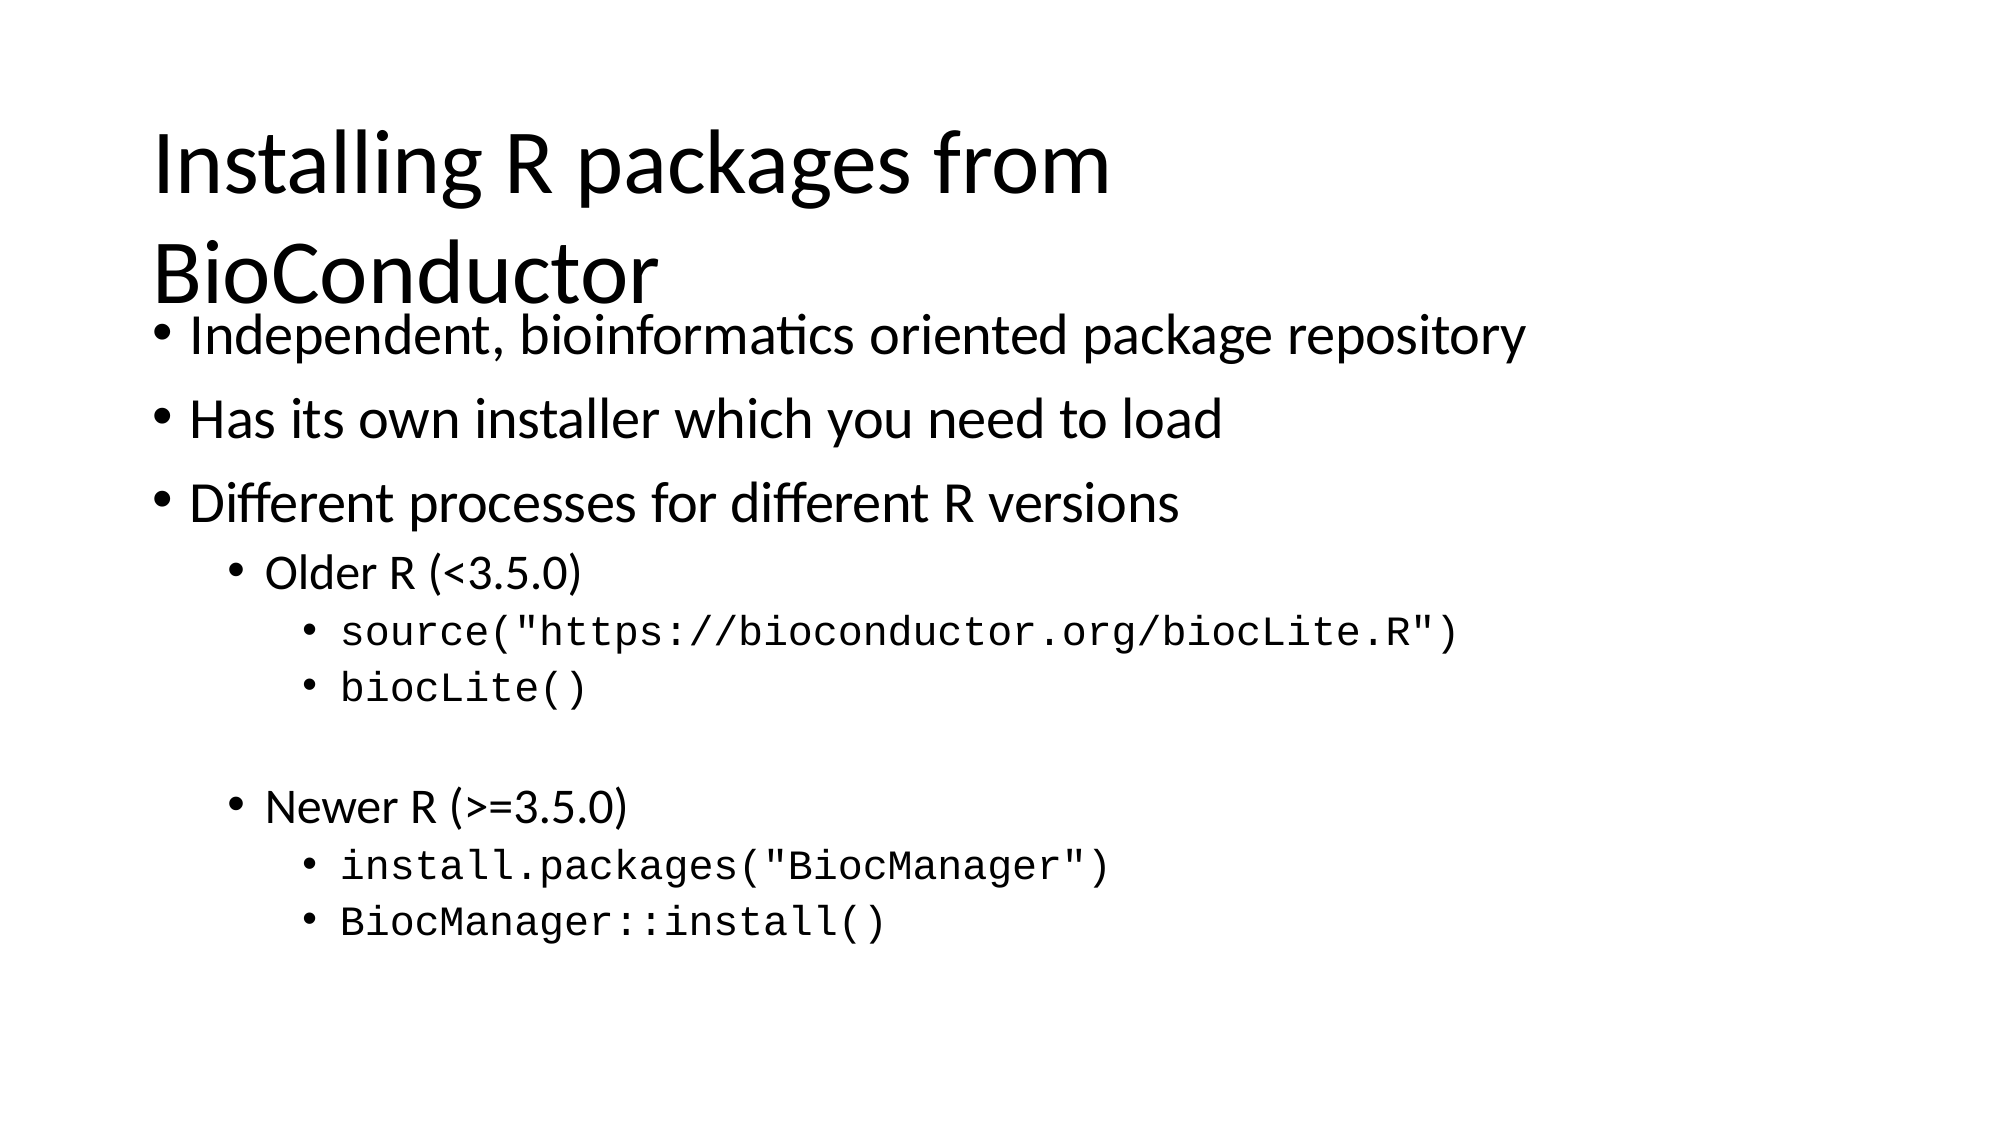

# Installing R packages from BioConductor
Independent, bioinformatics oriented package repository
Has its own installer which you need to load
Different processes for different R versions
Older R (<3.5.0)
source("https://bioconductor.org/biocLite.R")
biocLite()

Newer R (>=3.5.0)
install.packages("BiocManager")
BiocManager::install()